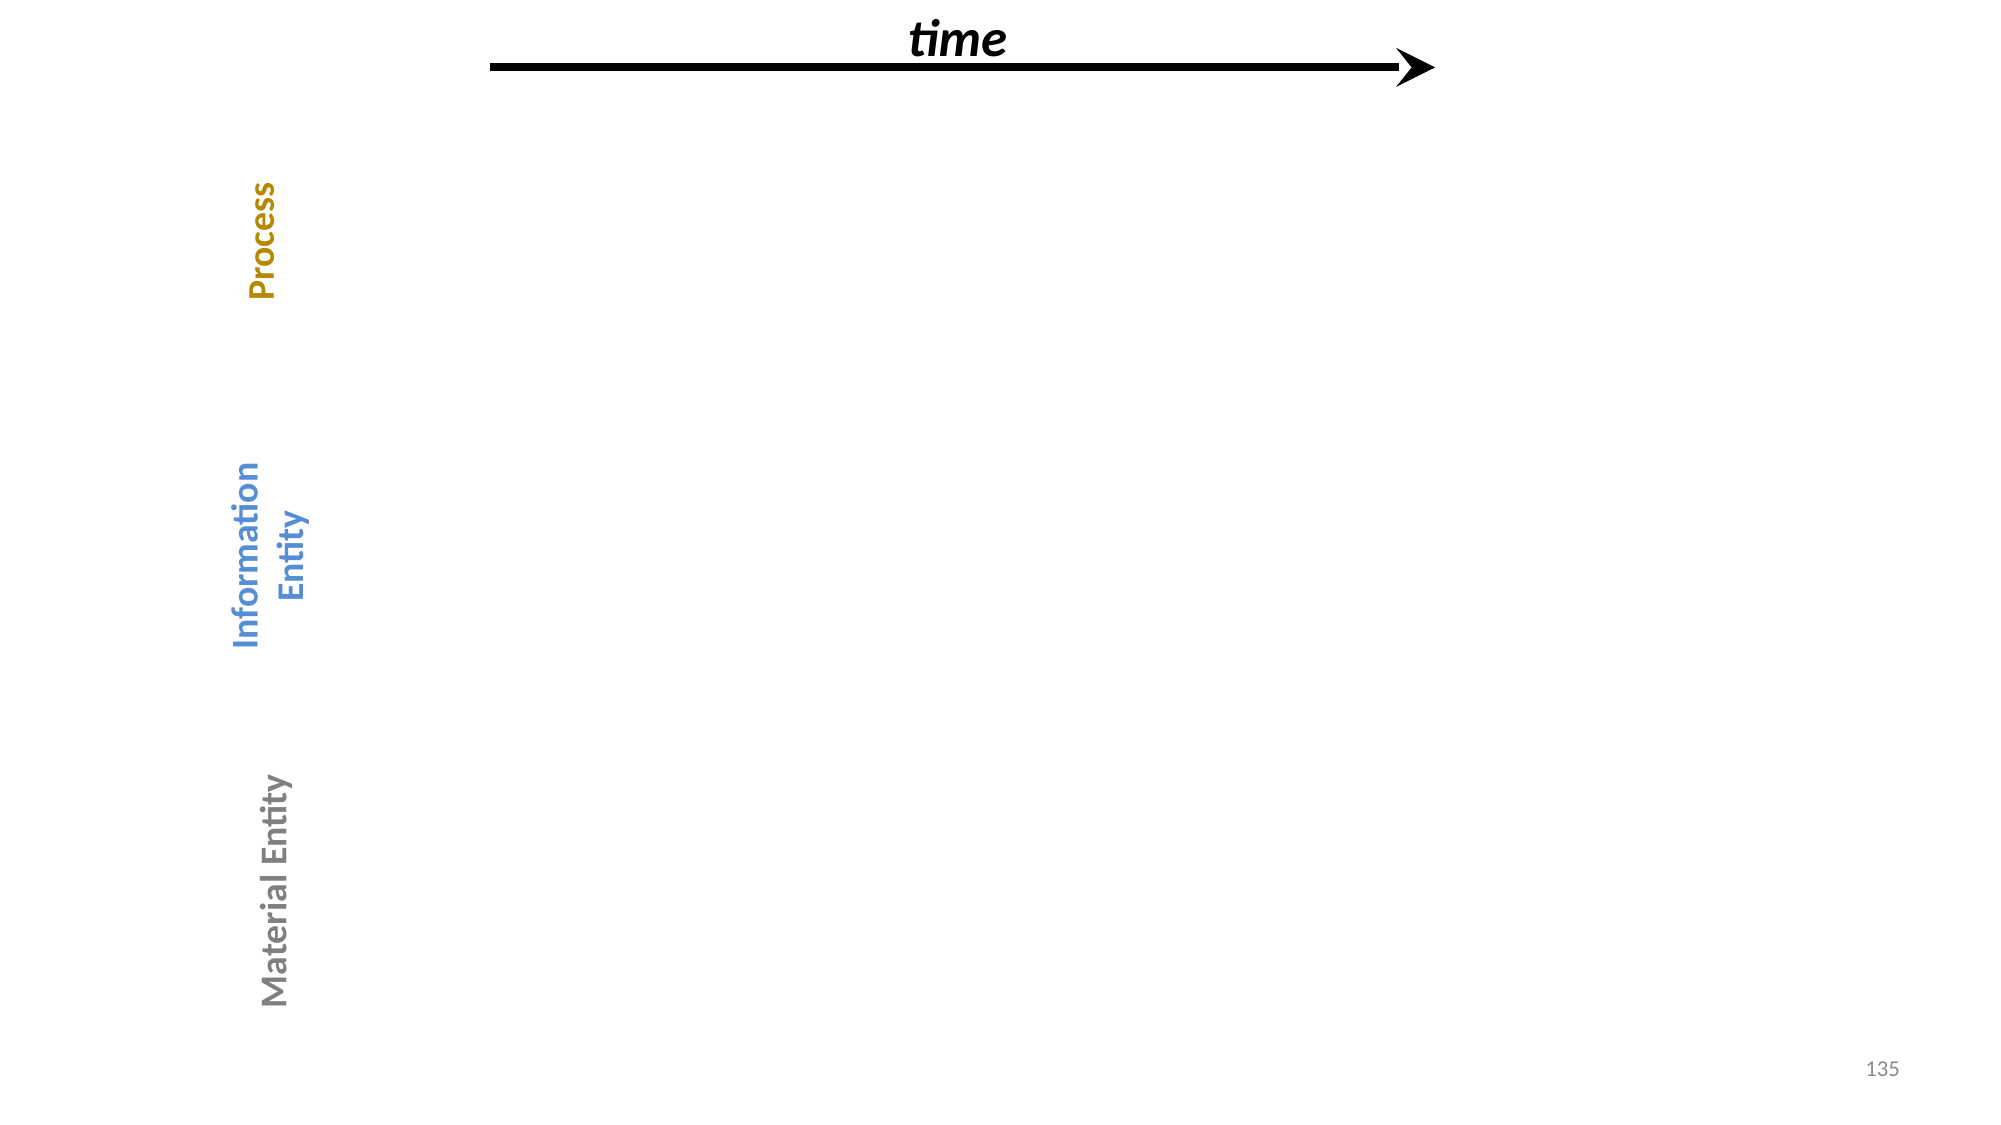

time
Process
Information
Entity
Material Entity
135